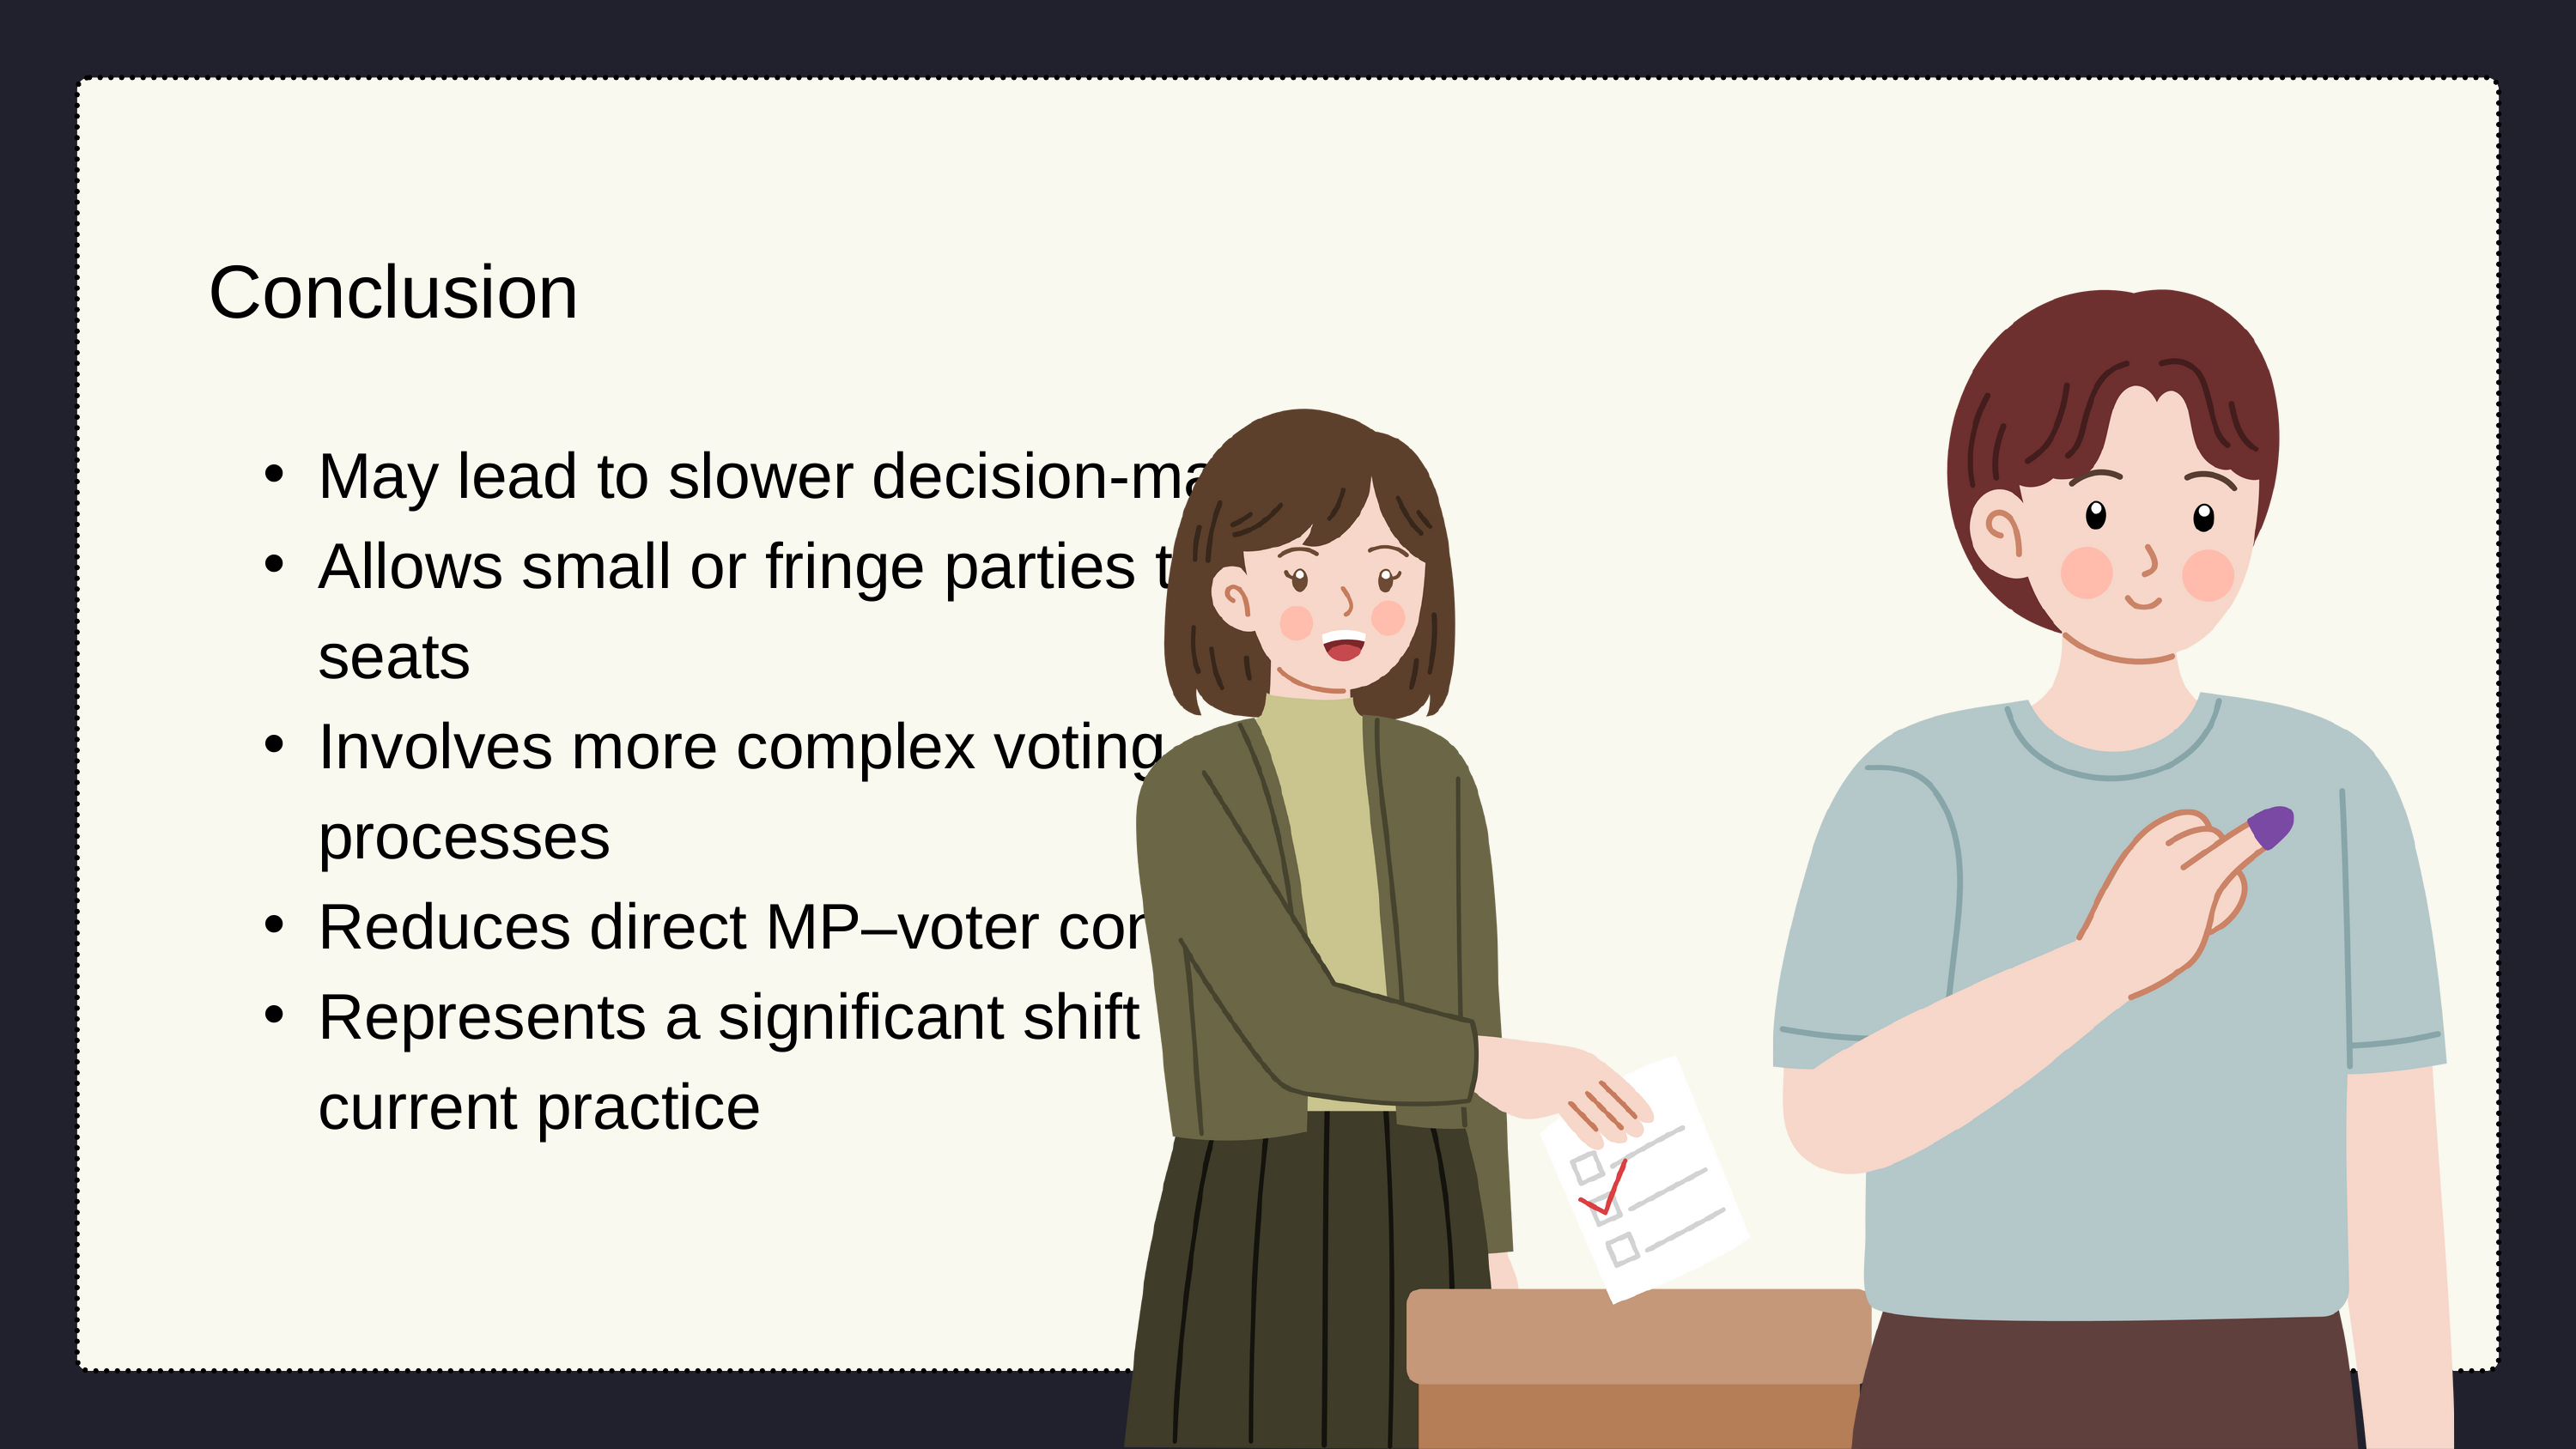

Conclusion

May lead to slower decision-making
Allows small or fringe parties to gain seats
Involves more complex voting processes
Reduces direct MP–voter connection
Represents a significant shift from current practice